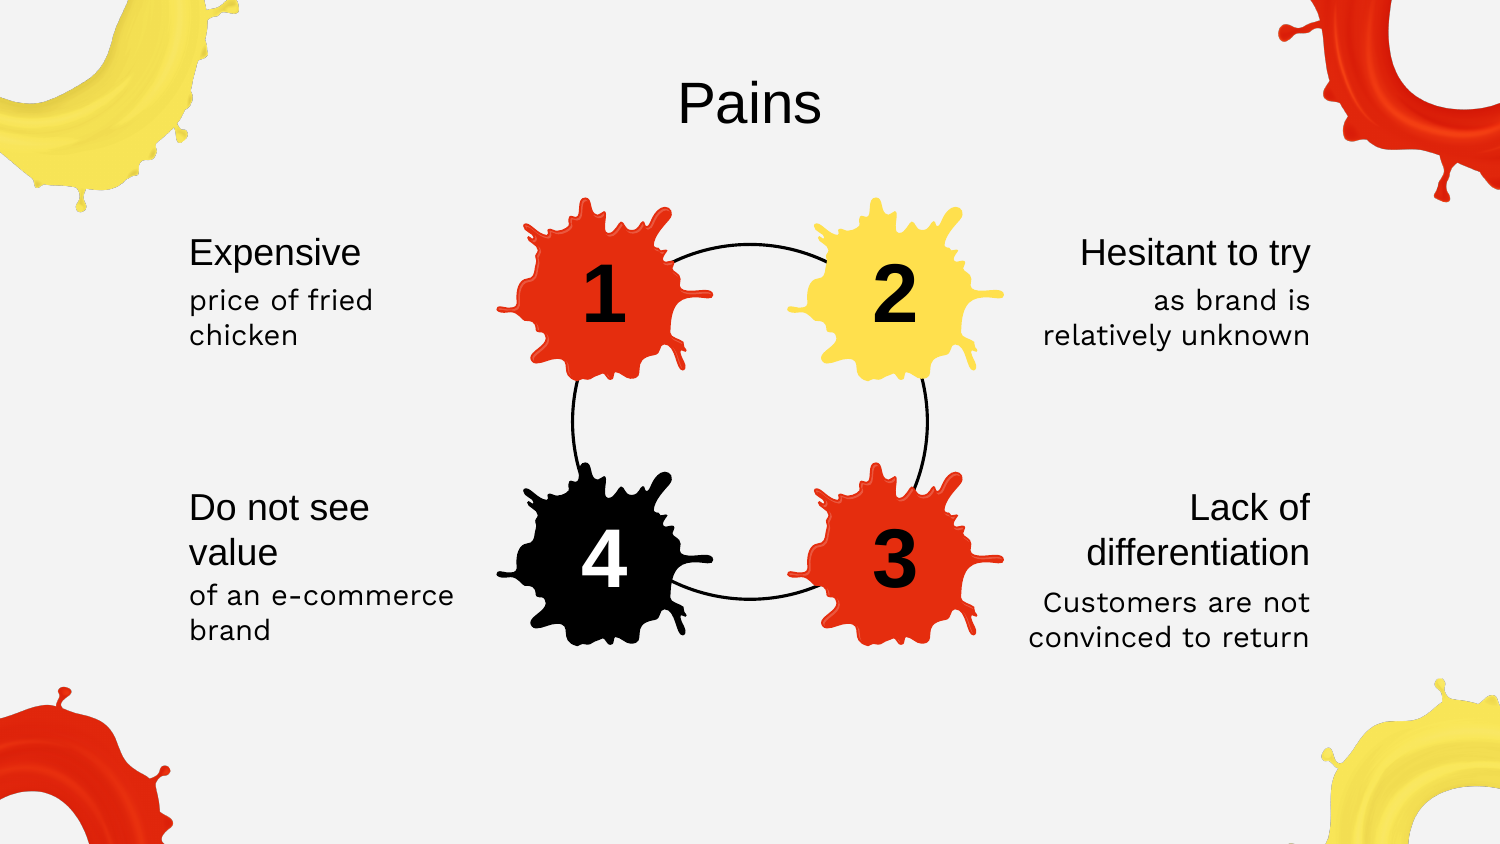

Pains
1

2

Hesitant to try
Expensive

price of fried chicken
as brand is relatively unknown
4

3

Do not see value
Lack of differentiation
of an e-commerce brand
Customers are not convinced to return